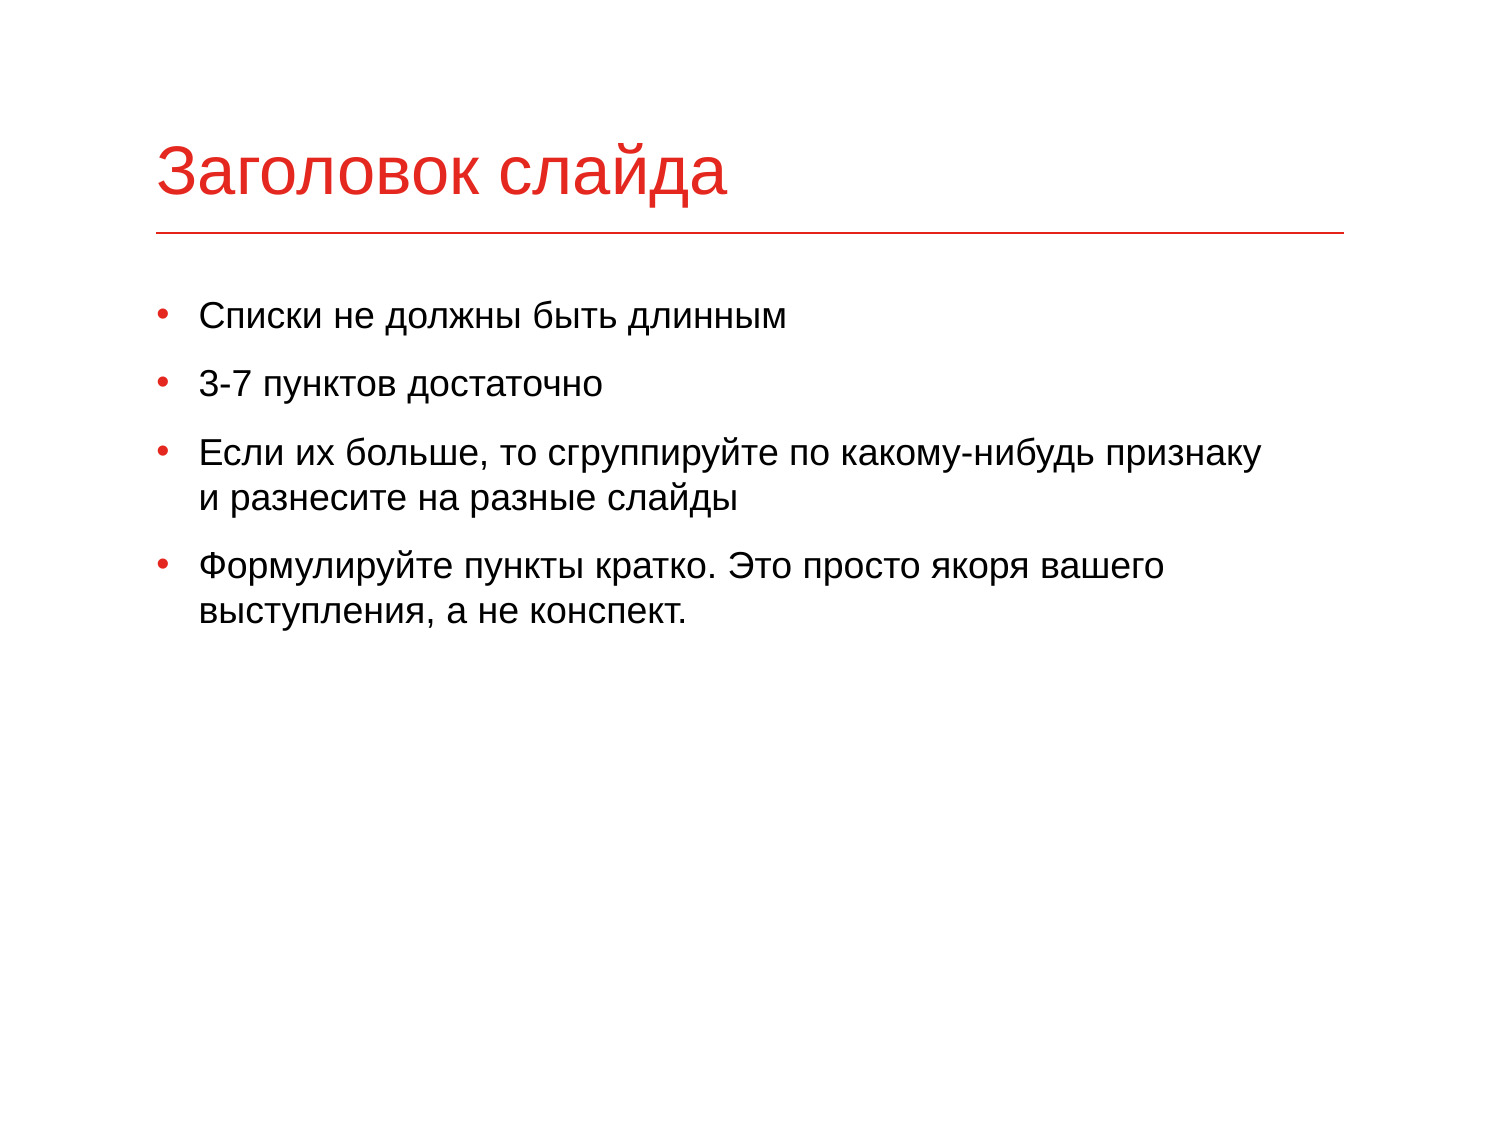

# Заголовок слайда
Списки не должны быть длинным
3-7 пунктов достаточно
Если их больше, то сгруппируйте по какому-нибудь признаку
и разнесите на разные слайды
Формулируйте пункты кратко. Это просто якоря вашего выступления, а не конспект.